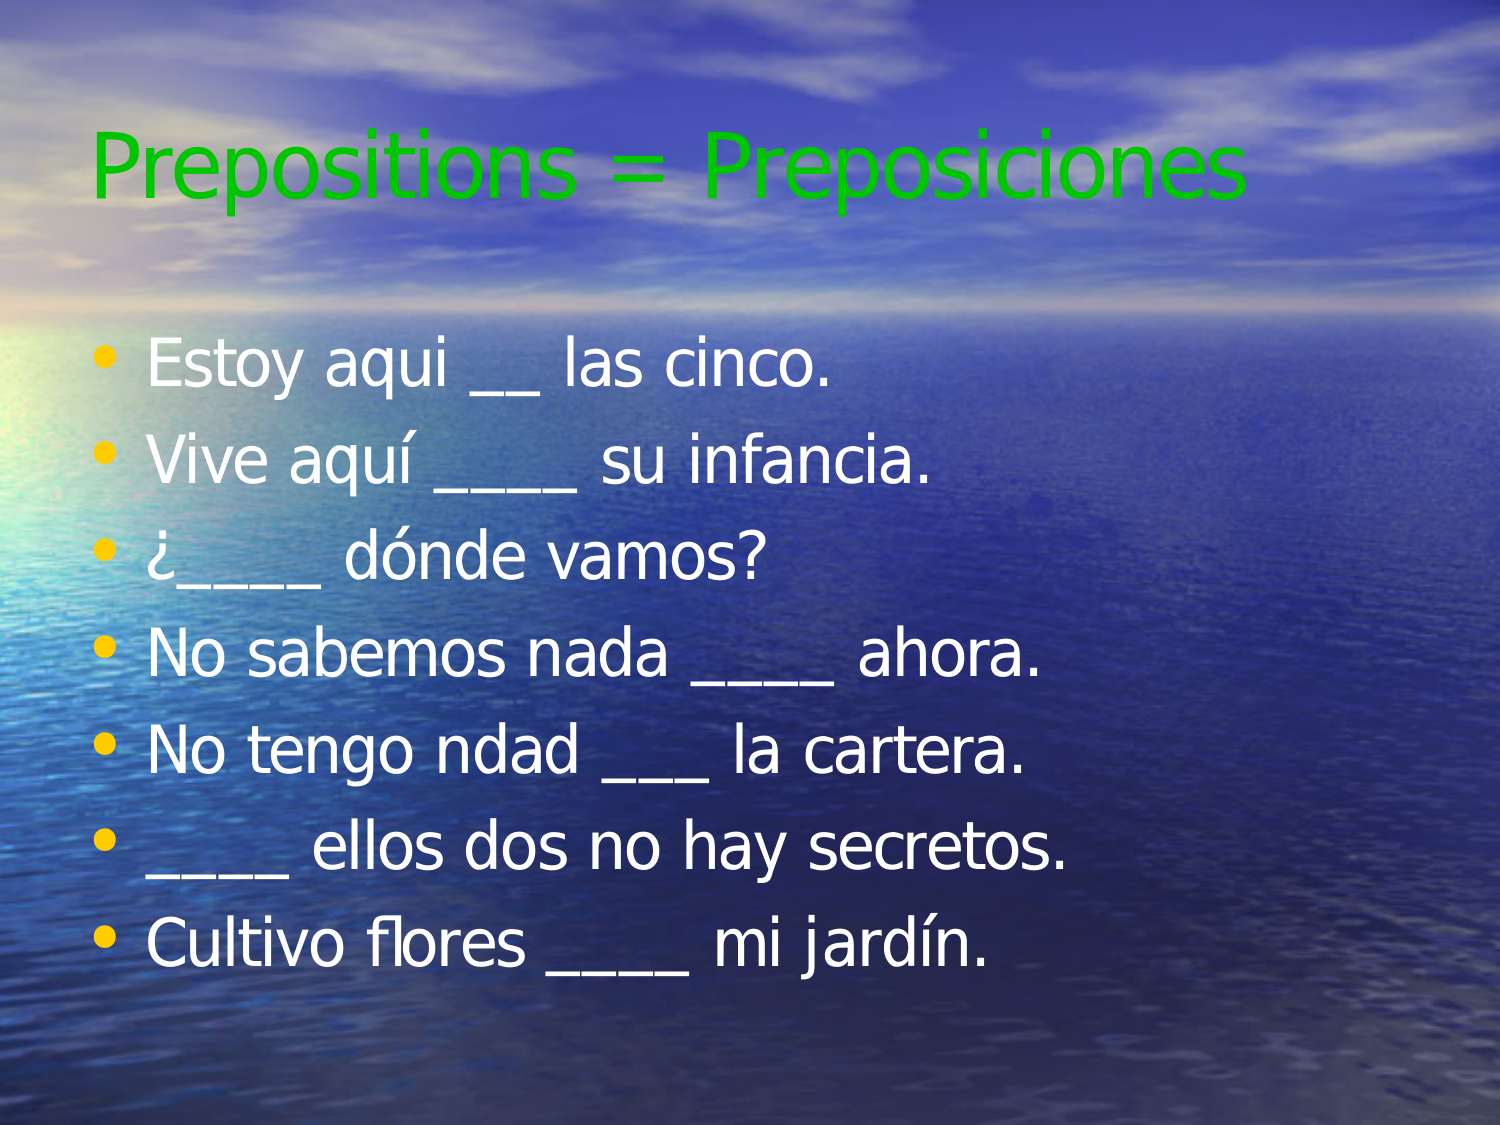

Prepositions = Preposiciones
Estoy aqui __ las cinco.
Vive aquí ____ su infancia.
¿____ dónde vamos?
No sabemos nada ____ ahora.
No tengo ndad ___ la cartera.
____ ellos dos no hay secretos.
Cultivo flores ____ mi jardín.